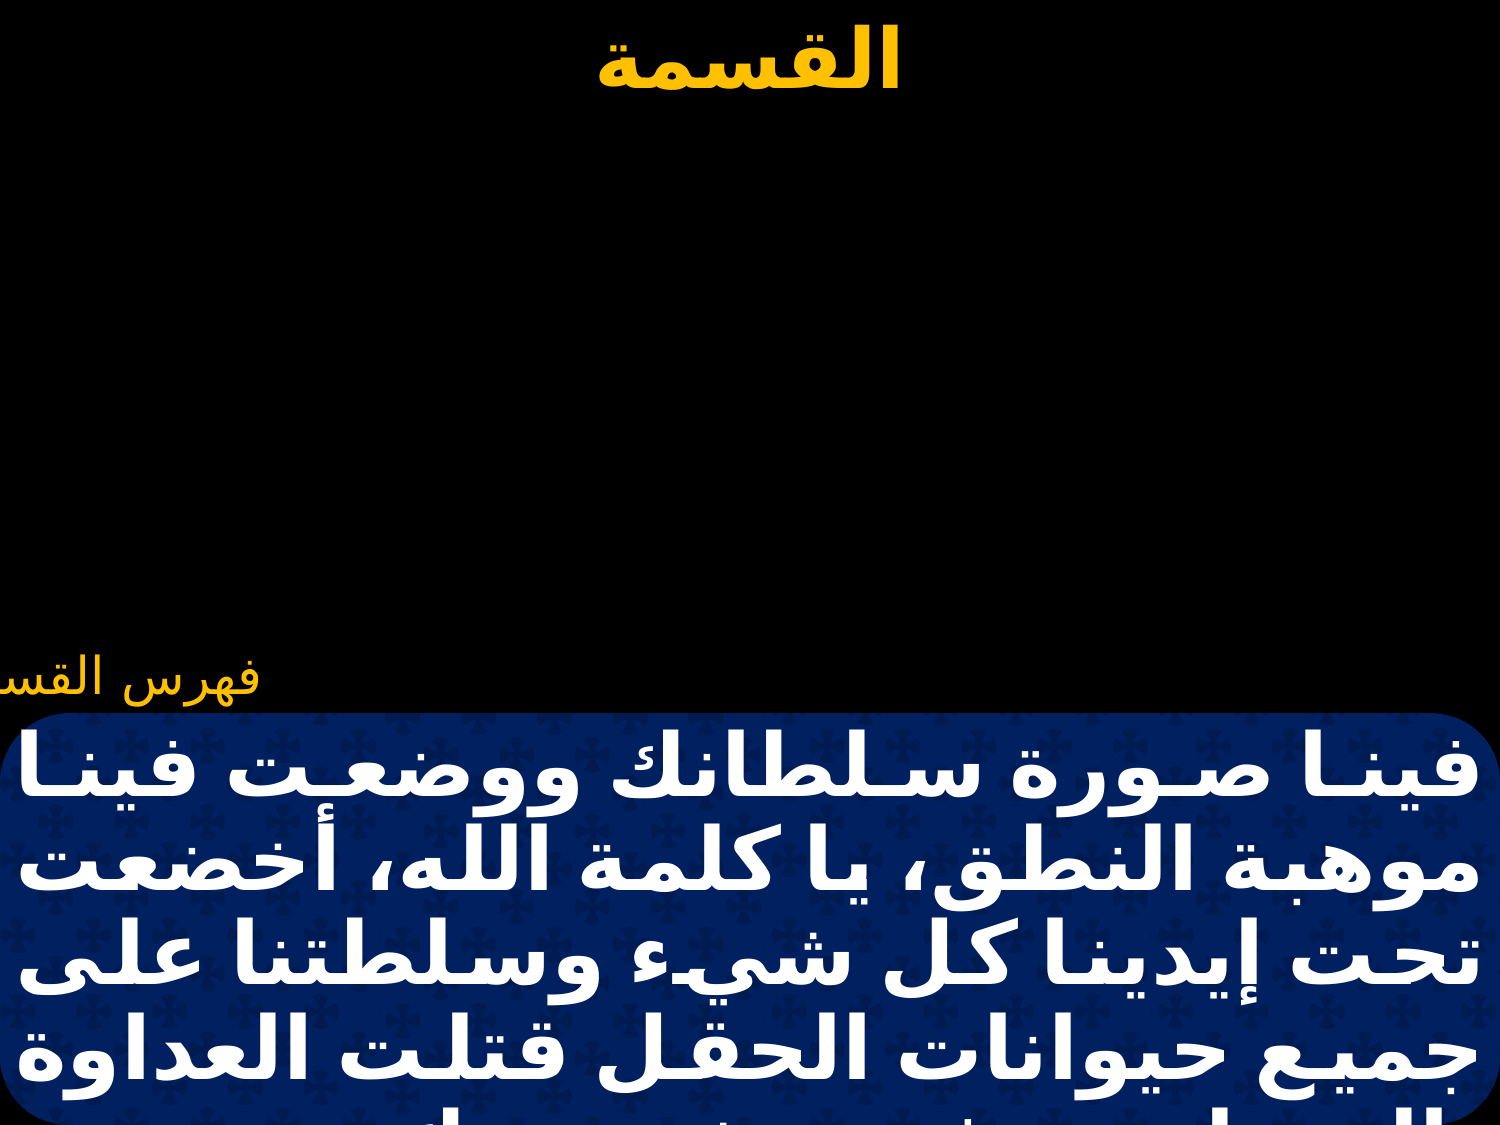

#
فينا صورة سلطانك ووضعت فينا موهبة النطق، يا كلمة الله، أخضعت تحت إيدينا كل شيء وسلطتنا على جميع حيوانات الحقل قتلت العداوة بالصليب وفي شخصك رسمت صورة المصالحة بيننا وبين إبيك.